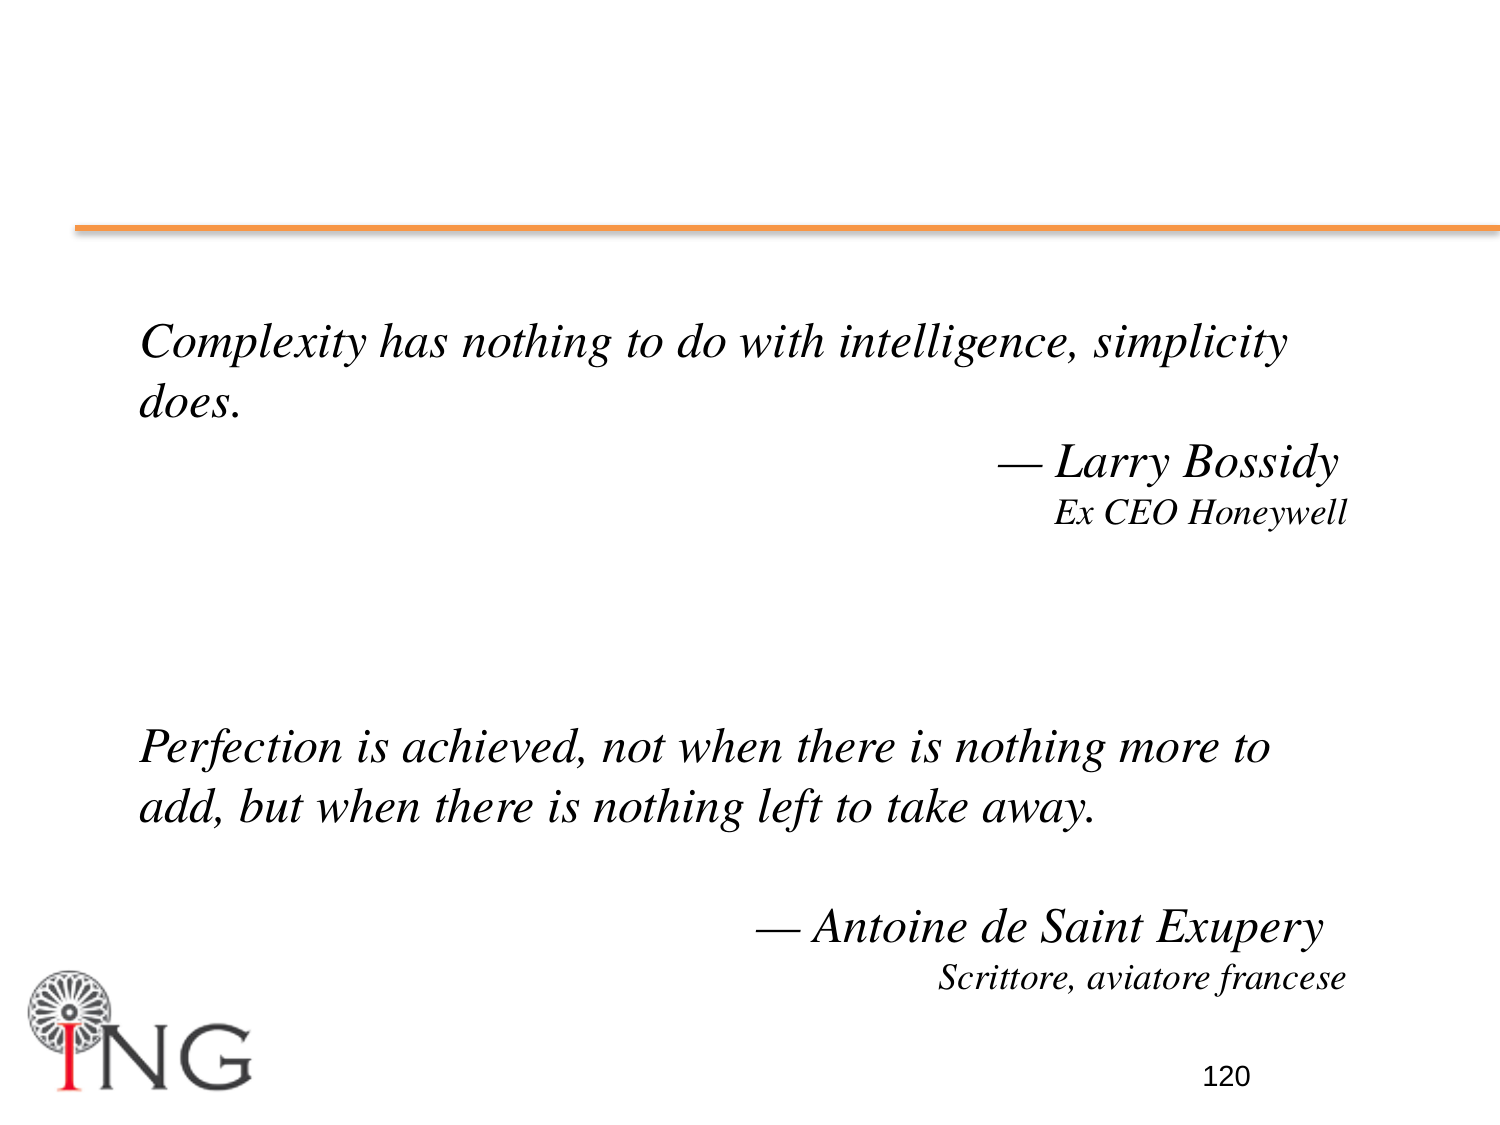

Complexity has nothing to do with intelligence, simplicity does.
                                                                  — Larry Bossidy
Ex CEO Honeywell

Perfection is achieved, not when there is nothing more to add, but when there is nothing left to take away.

                                                 — Antoine de Saint Exupery
Scrittore, aviatore francese

120